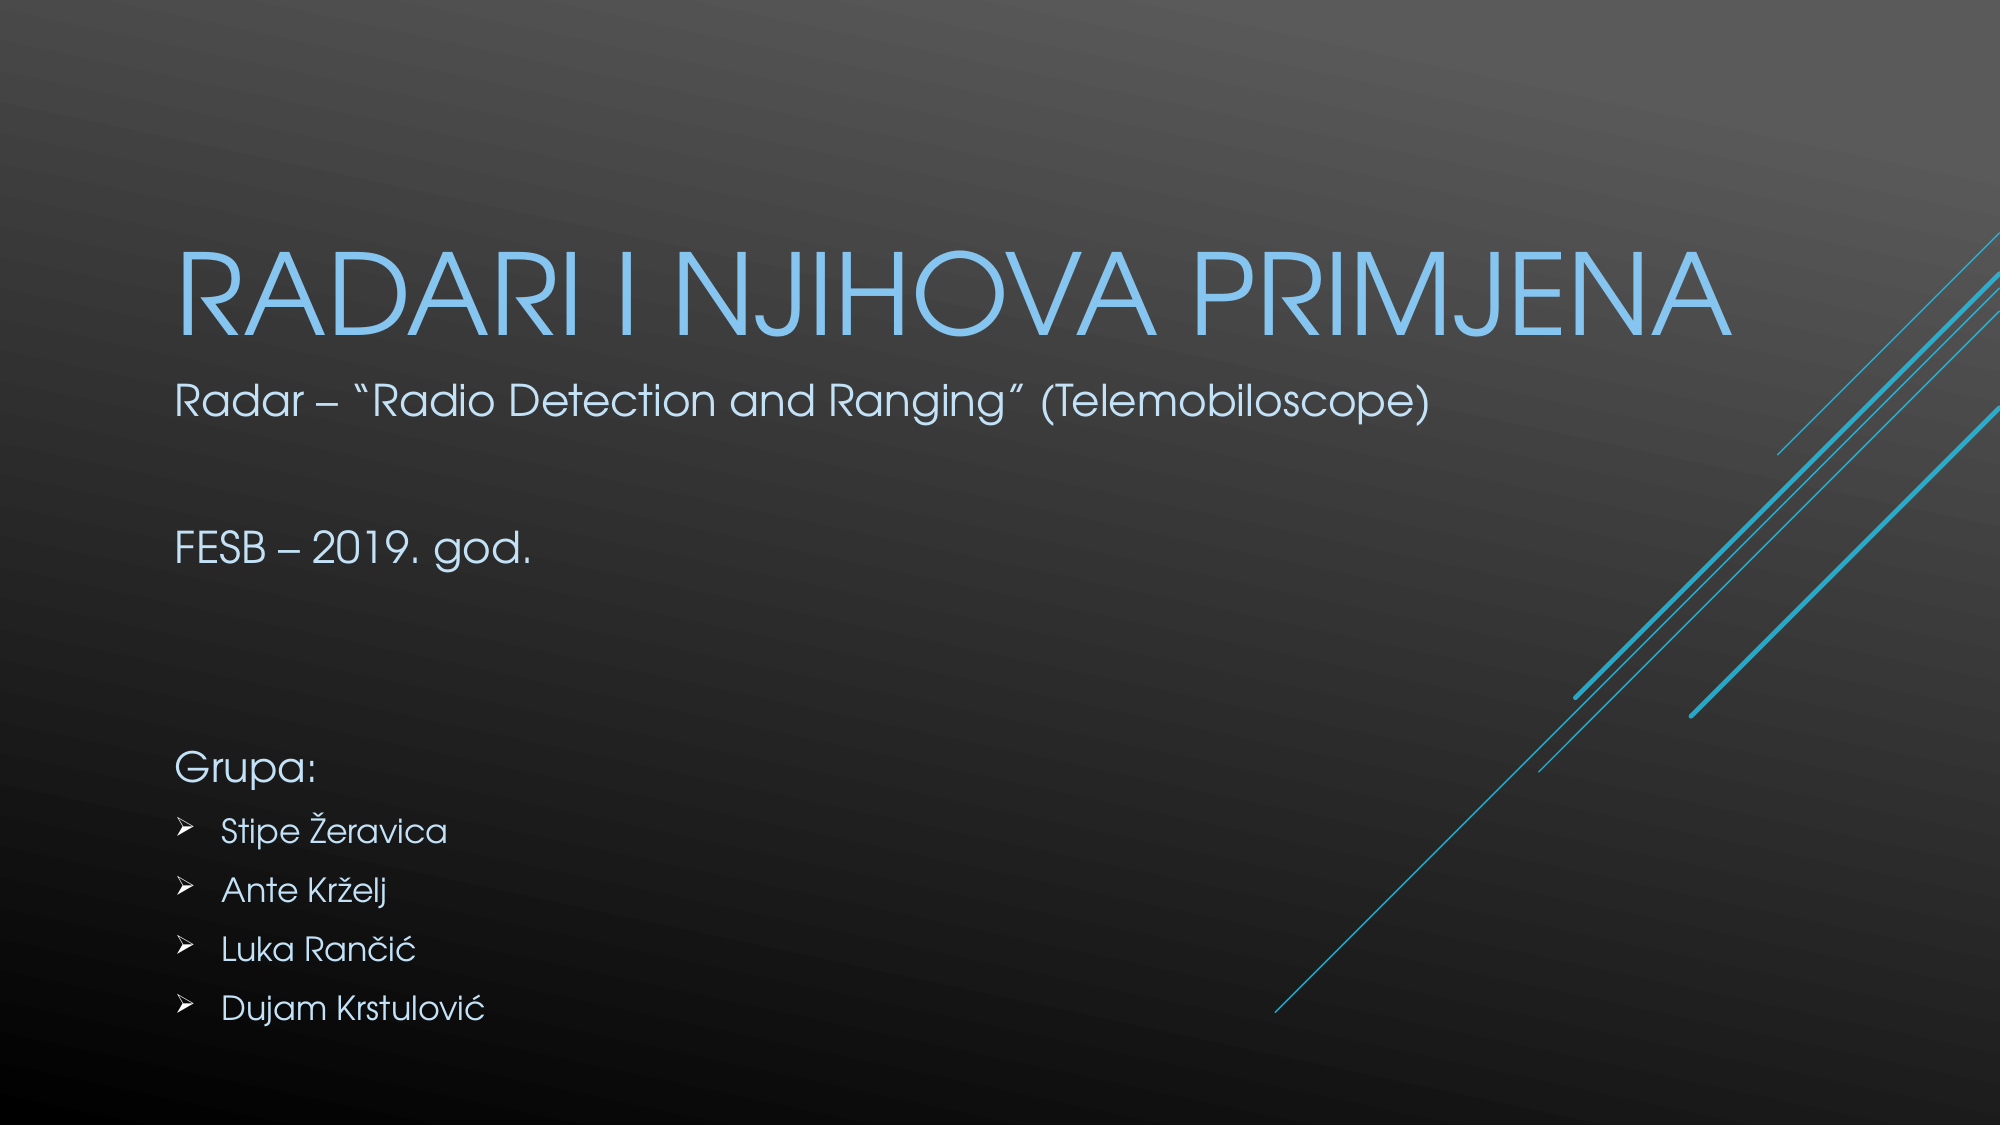

# Radari i njihova primjena
Radar – “Radio Detection and Ranging” (Telemobiloscope)

FESB – 2019. god.

Grupa:
Stipe Žeravica
Ante Krželj
Luka Rančić
Dujam Krstulović